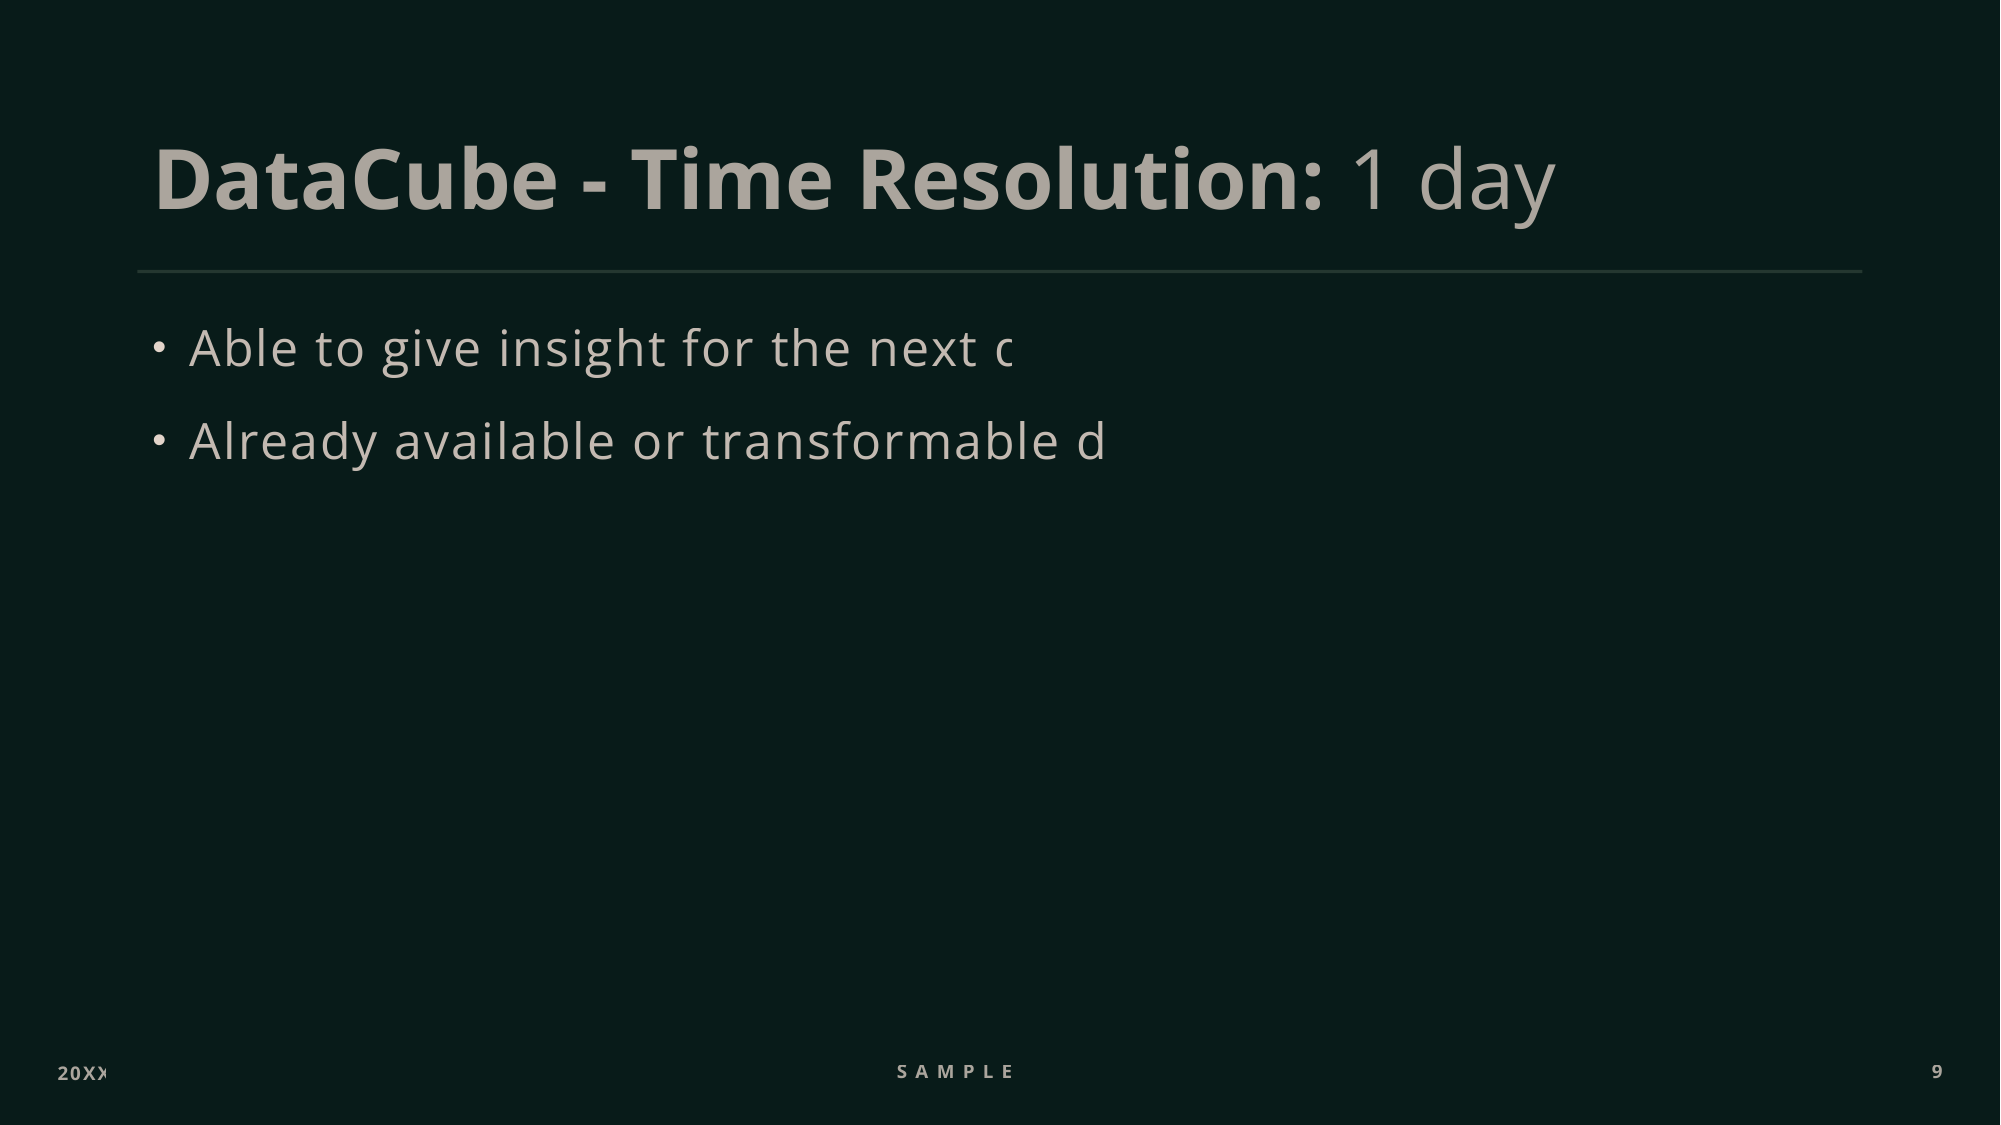

# DataCube - Time Resolution: 1 day
Able to give insight for the next day
Already available or transformable data
20XX
Sample Text
9